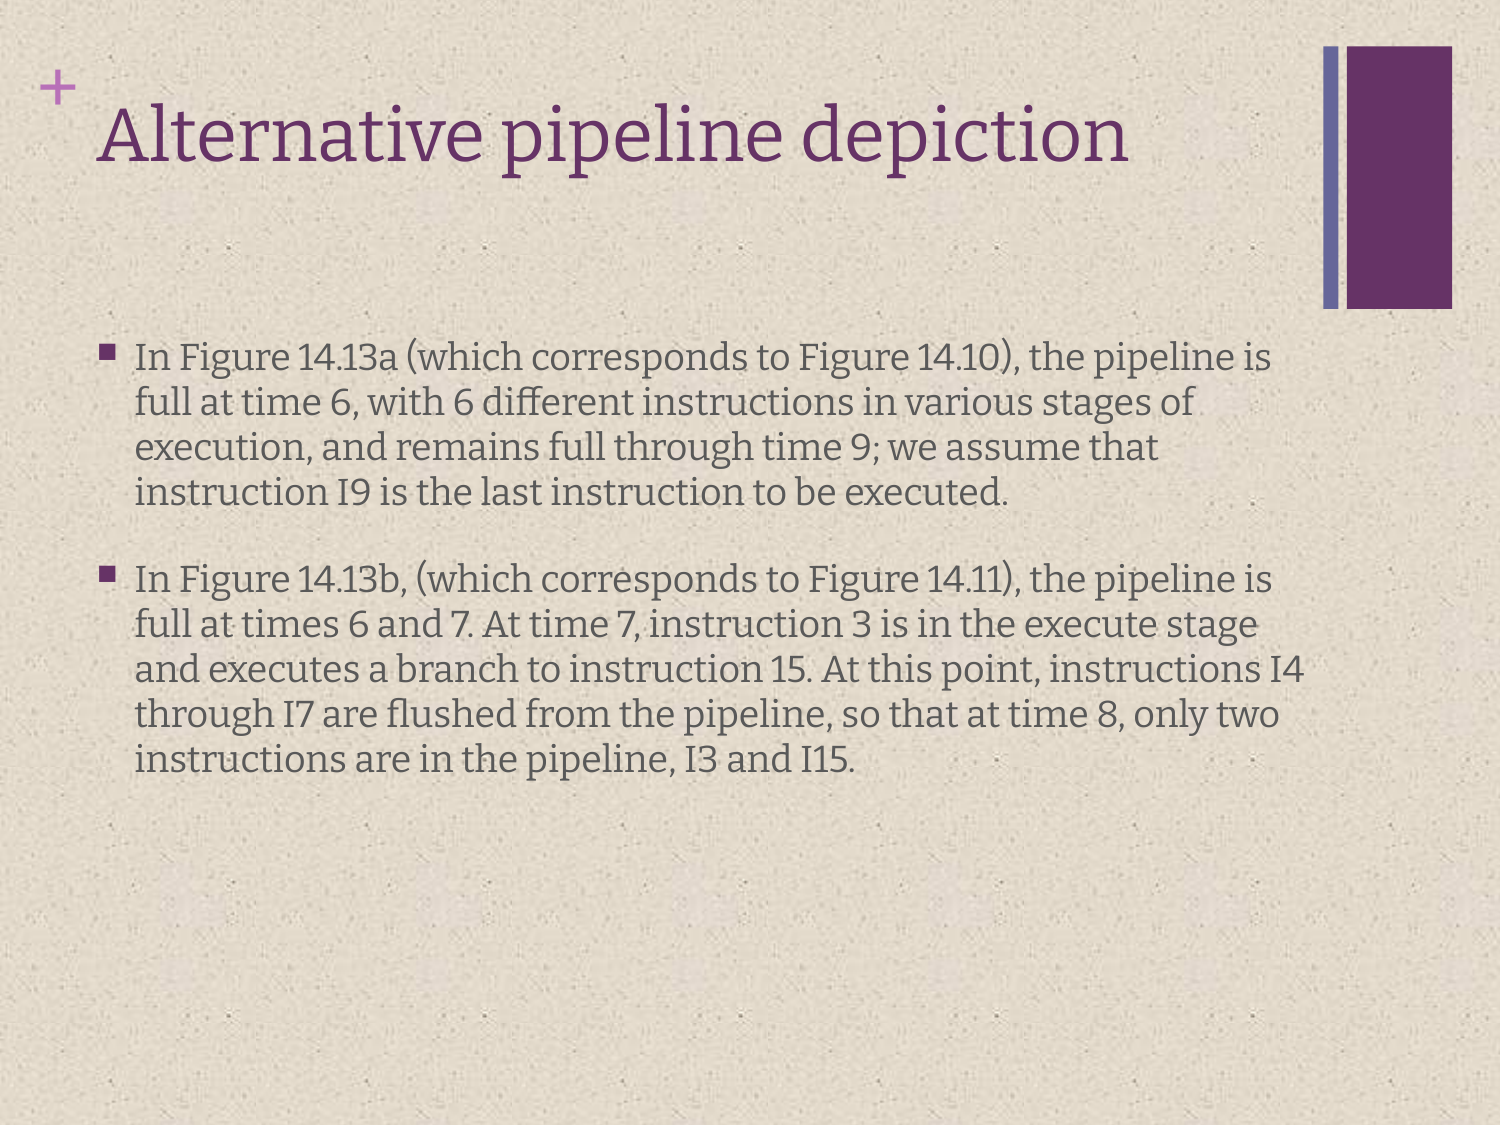

# Alternative pipeline depiction
In Figure 14.13a (which corresponds to Figure 14.10), the pipeline is full at time 6, with 6 different instructions in various stages of execution, and remains full through time 9; we assume that instruction I9 is the last instruction to be executed.
In Figure 14.13b, (which corresponds to Figure 14.11), the pipeline is full at times 6 and 7. At time 7, instruction 3 is in the execute stage and executes a branch to instruction 15. At this point, instructions I4 through I7 are flushed from the pipeline, so that at time 8, only two instructions are in the pipeline, I3 and I15.